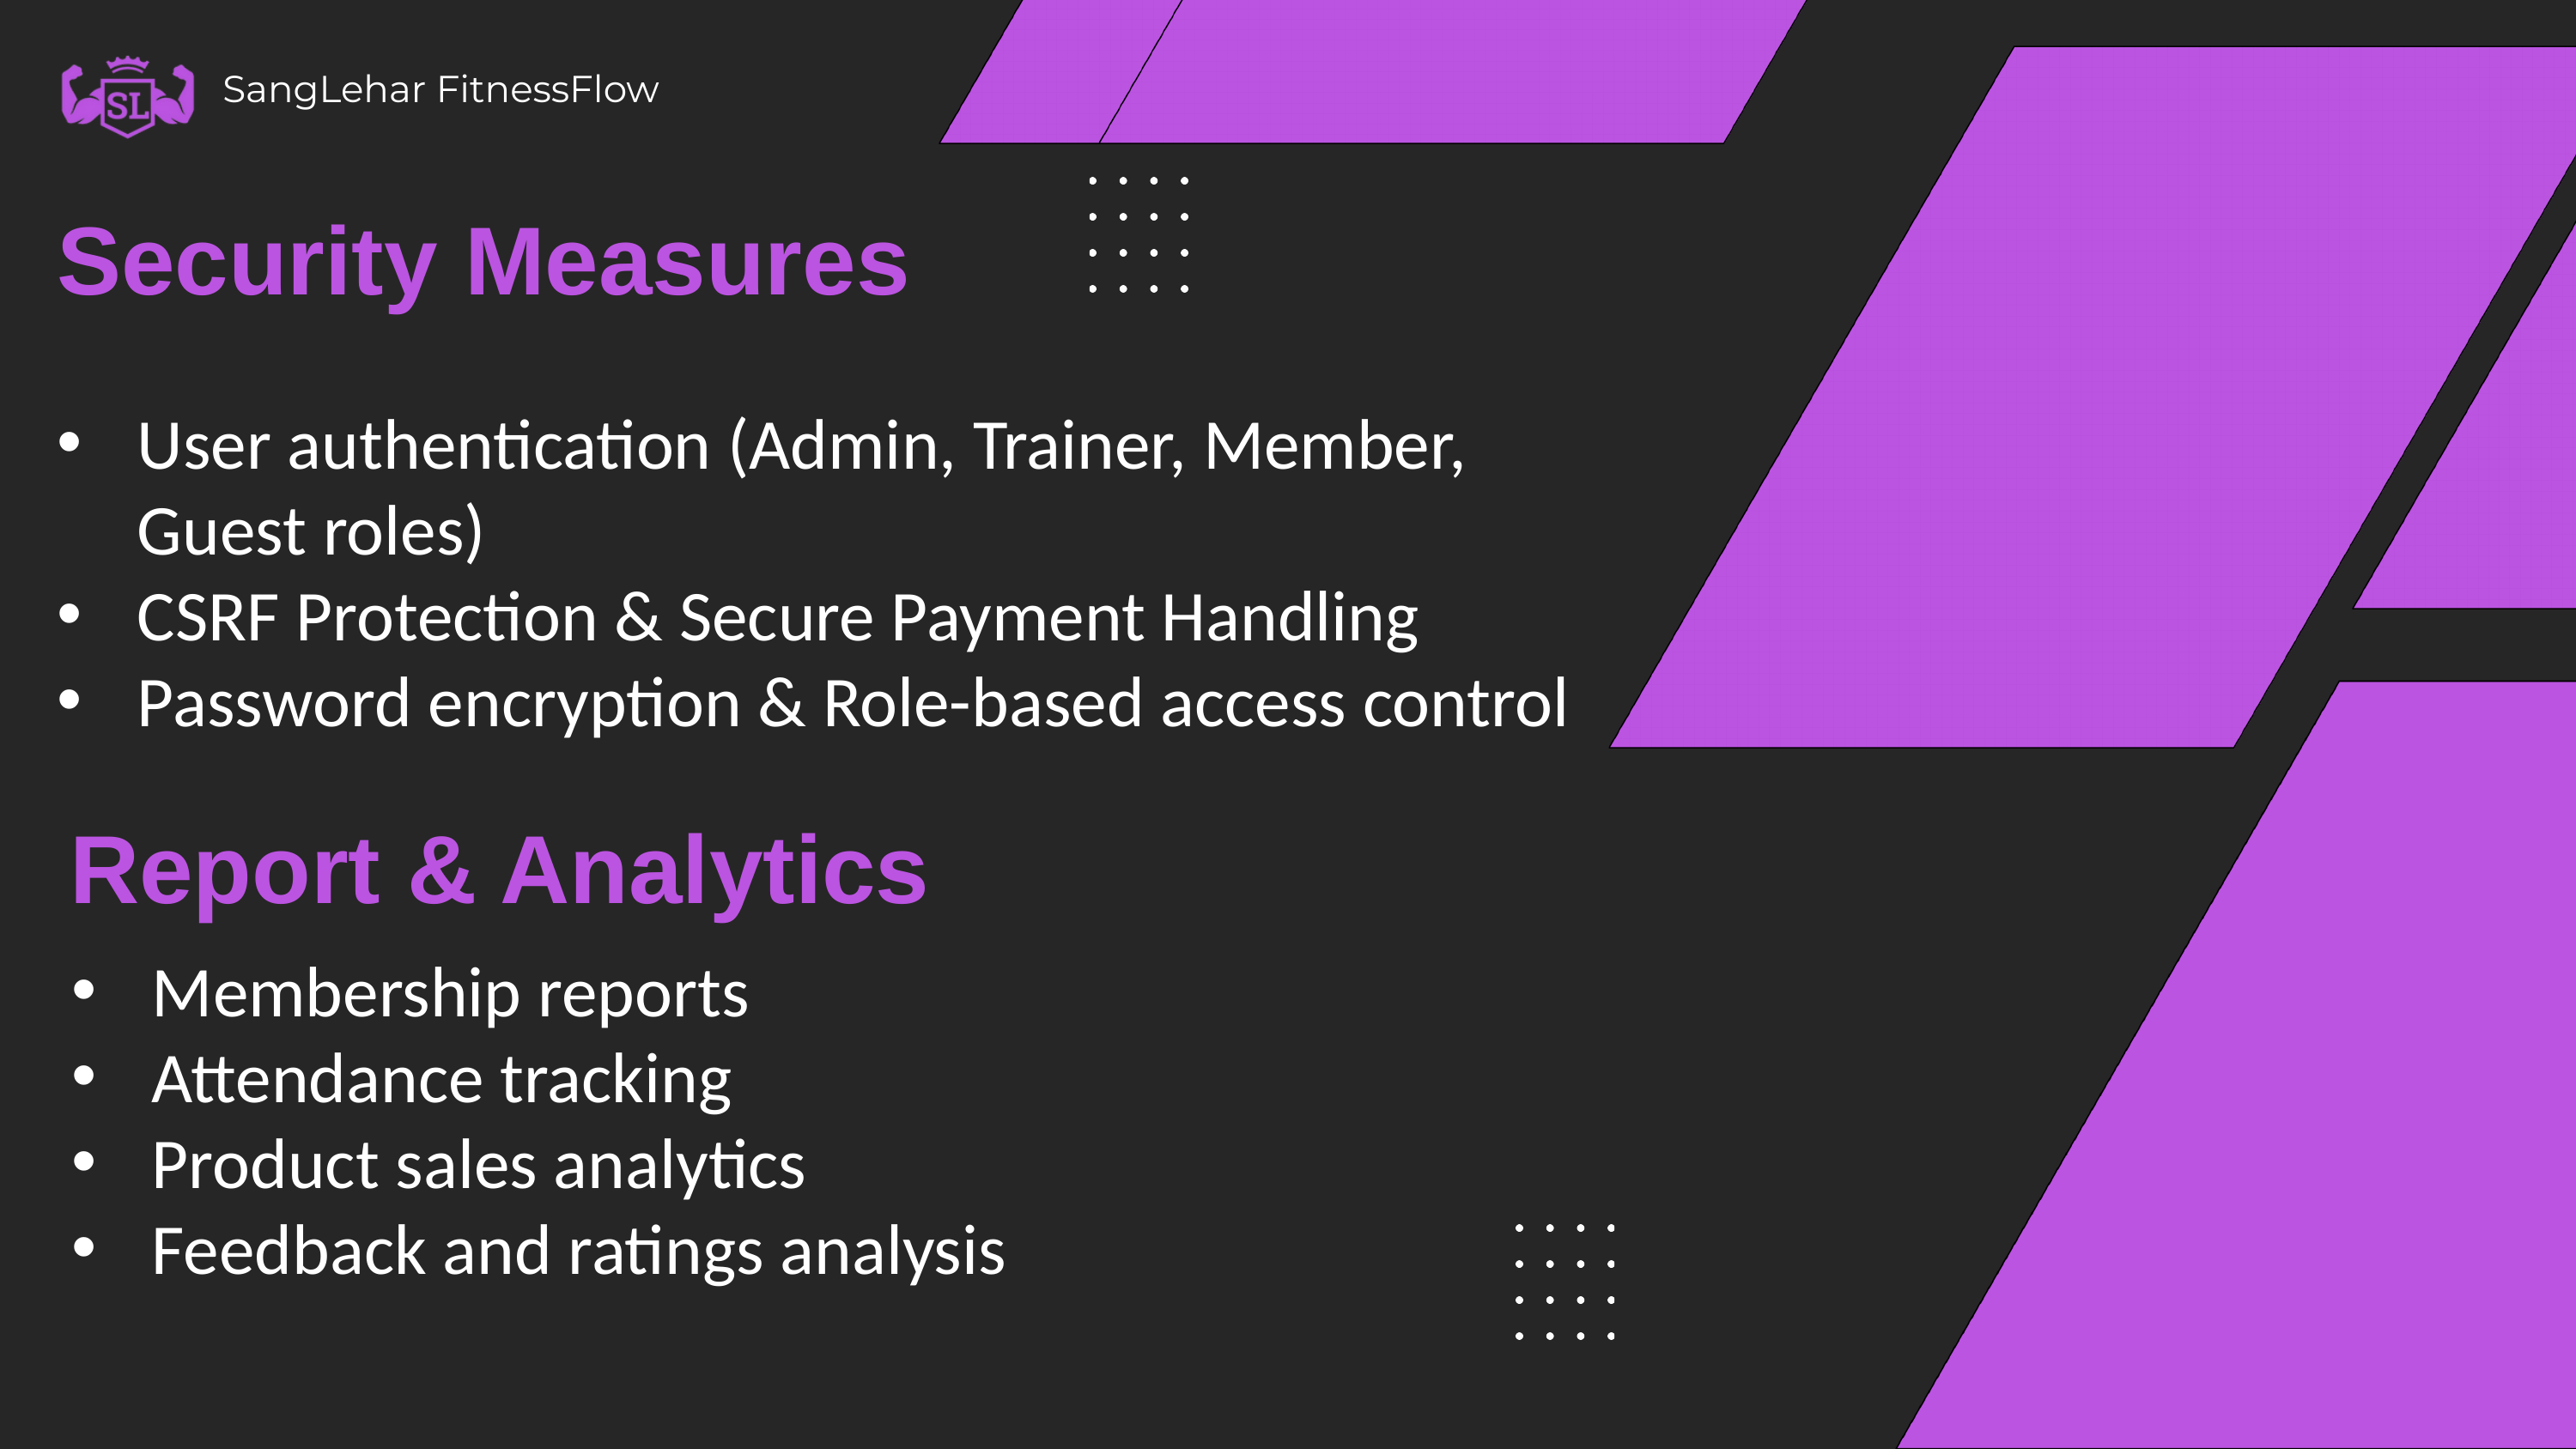

SangLehar FitnessFlow

Security Measures

User authentication (Admin, Trainer, Member, Guest roles)
CSRF Protection & Secure Payment Handling
Password encryption & Role-based access control

Report & Analytics
Membership reports
Attendance tracking
Product sales analytics
Feedback and ratings analysis